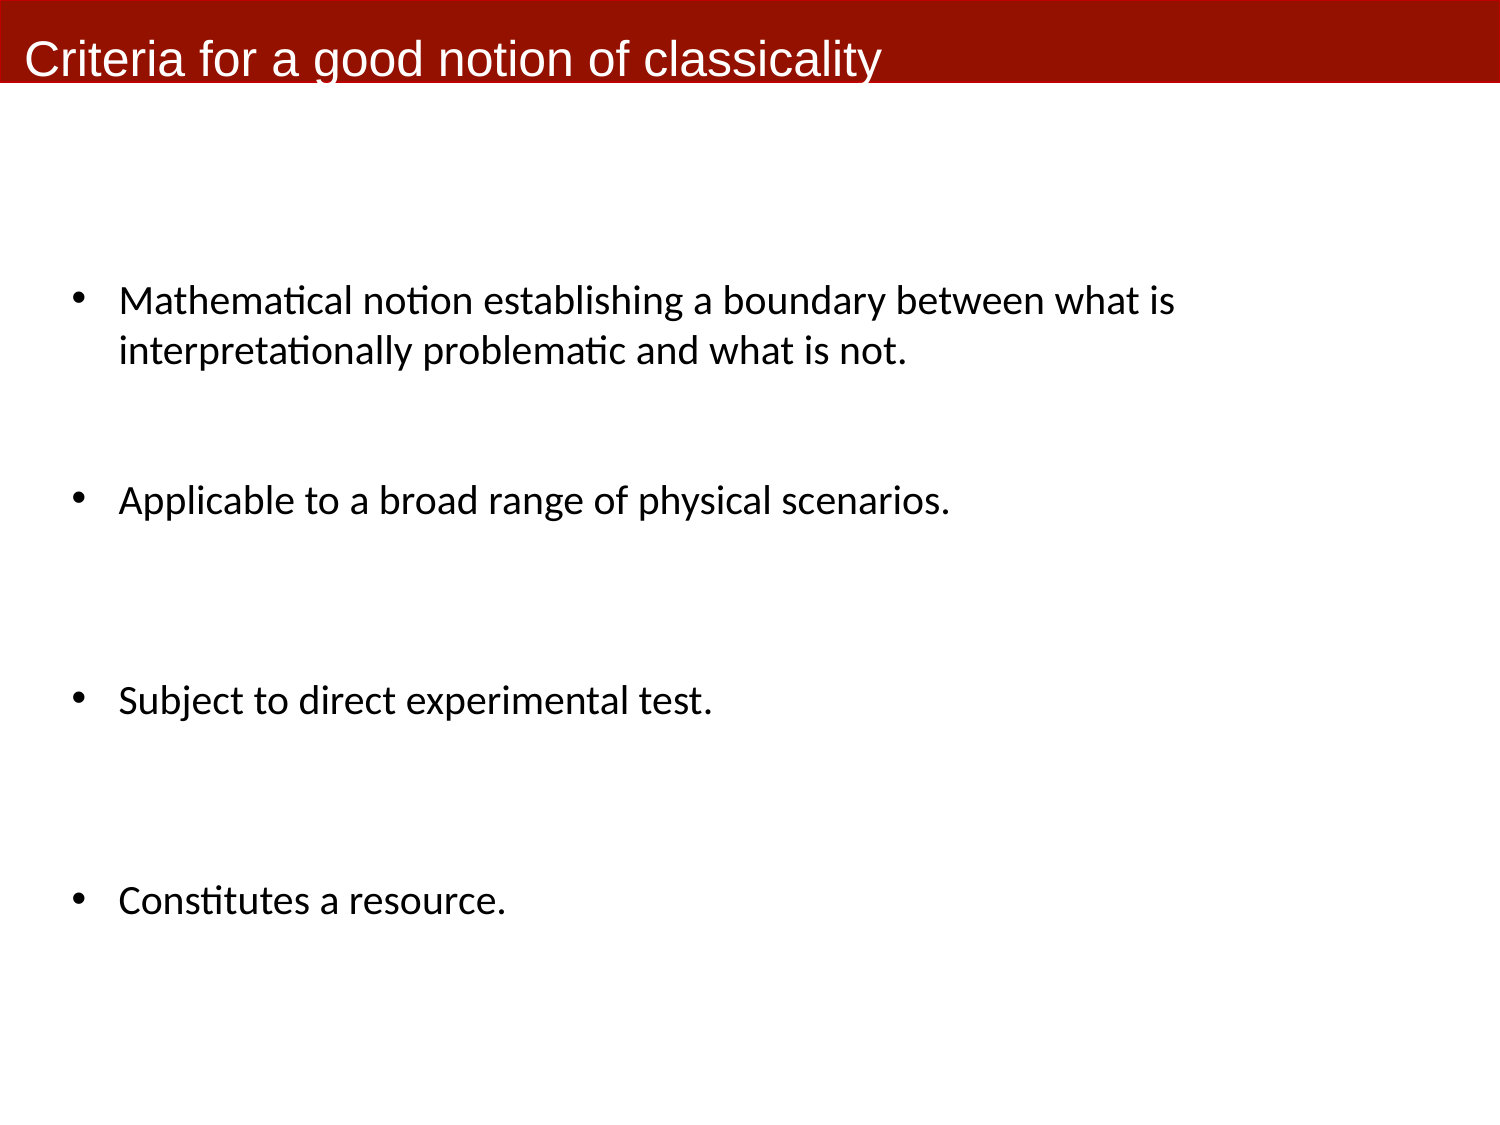

Criteria for a good notion of classicality
Mathematical notion establishing a boundary between what is interpretationally problematic and what is not.

Applicable to a broad range of physical scenarios.

Subject to direct experimental test.

Constitutes a resource.